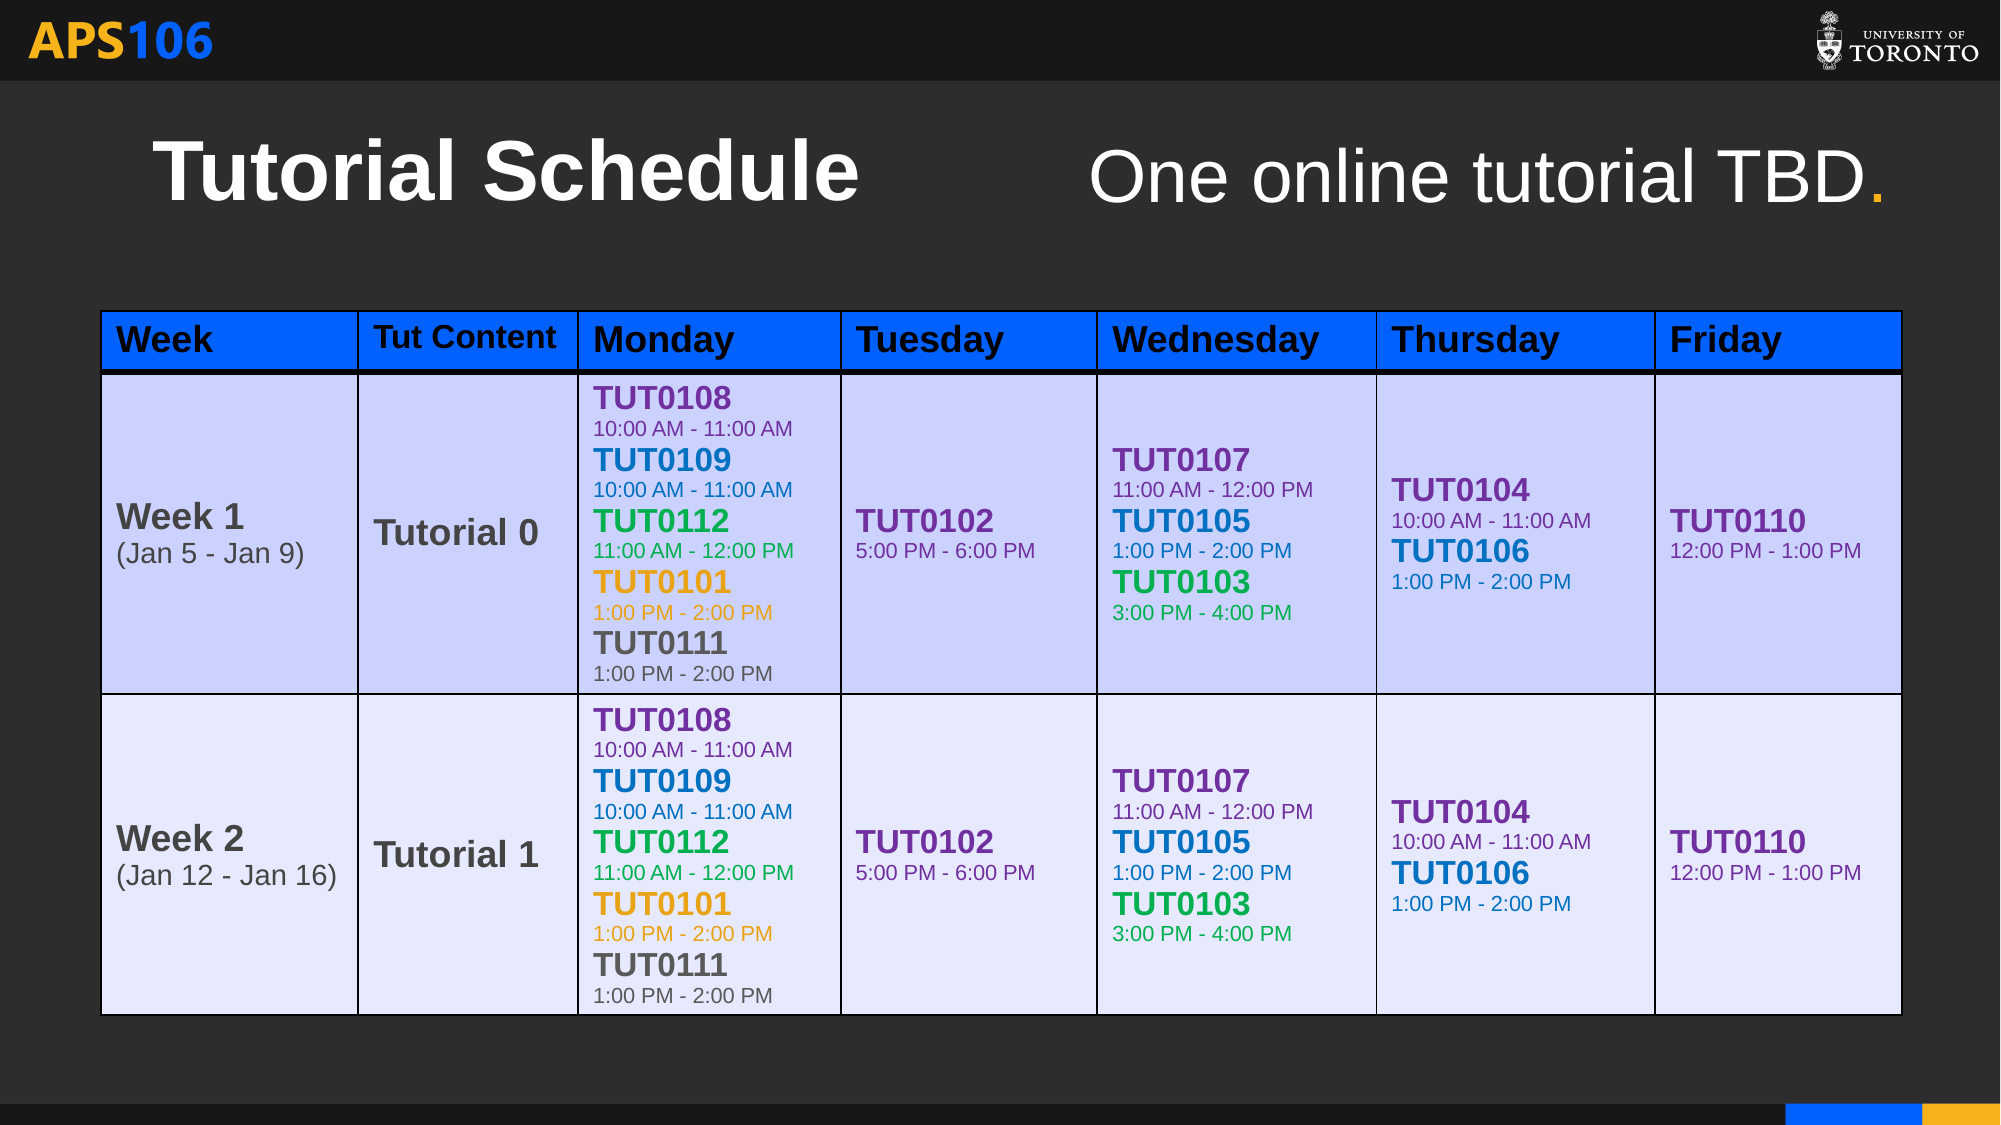

# Tutorial Schedule
One online tutorial TBD.
| Week | Tut Content | Monday | Tuesday | Wednesday | Thursday | Friday |
| --- | --- | --- | --- | --- | --- | --- |
| Week 1 (Jan 5 - Jan 9) | Tutorial 0 | TUT0108 10:00 AM - 11:00 AM TUT0109 10:00 AM - 11:00 AM TUT0112 11:00 AM - 12:00 PM TUT0101 1:00 PM - 2:00 PM TUT0111 1:00 PM - 2:00 PM | TUT0102 5:00 PM - 6:00 PM | TUT0107 11:00 AM - 12:00 PM TUT0105 1:00 PM - 2:00 PM TUT0103 3:00 PM - 4:00 PM | TUT0104 10:00 AM - 11:00 AM TUT0106 1:00 PM - 2:00 PM | TUT0110 12:00 PM - 1:00 PM |
| Week 2 (Jan 12 - Jan 16) | Tutorial 1 | TUT0108 10:00 AM - 11:00 AM TUT0109 10:00 AM - 11:00 AM TUT0112 11:00 AM - 12:00 PM TUT0101 1:00 PM - 2:00 PM TUT0111 1:00 PM - 2:00 PM | TUT0102 5:00 PM - 6:00 PM | TUT0107 11:00 AM - 12:00 PM TUT0105 1:00 PM - 2:00 PM TUT0103 3:00 PM - 4:00 PM | TUT0104 10:00 AM - 11:00 AM TUT0106 1:00 PM - 2:00 PM | TUT0110 12:00 PM - 1:00 PM |